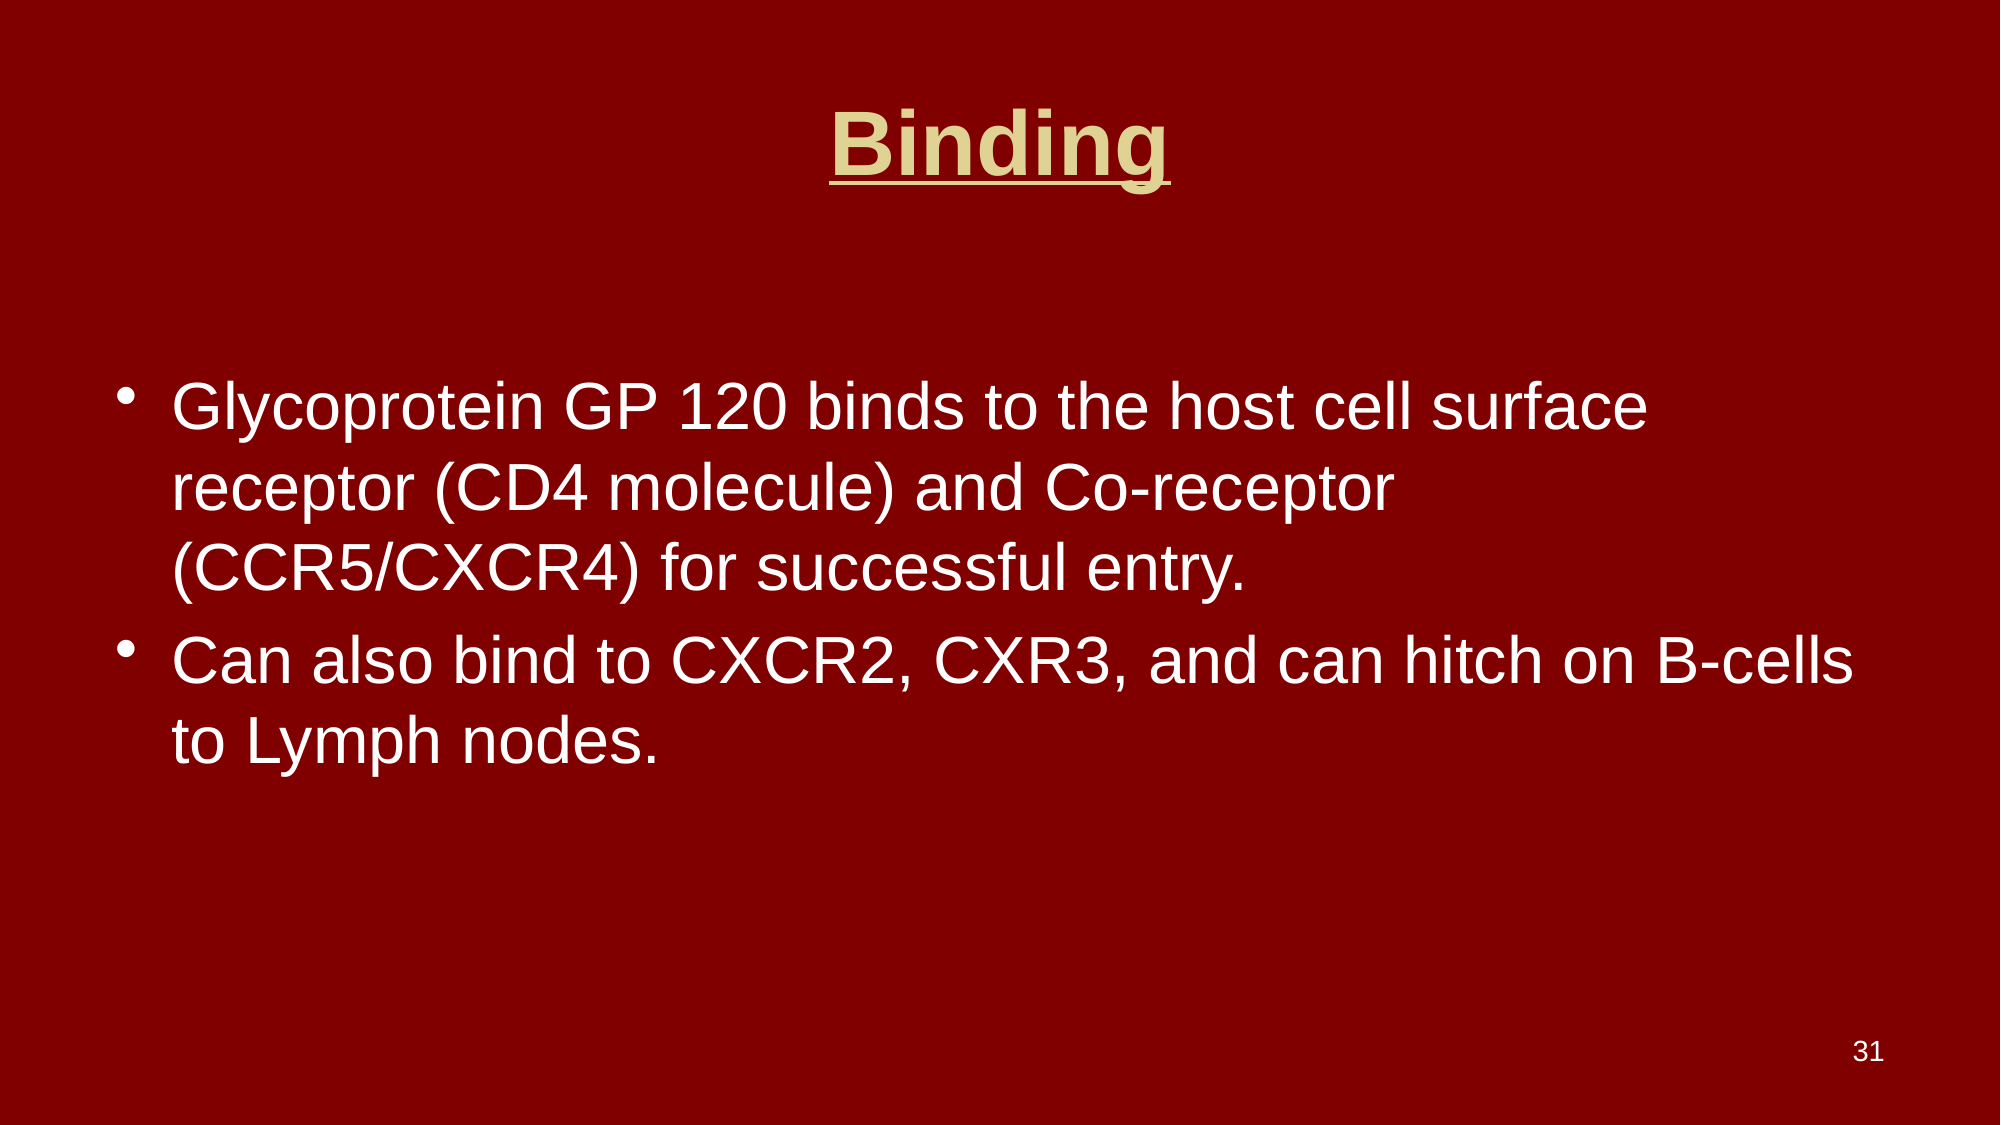

# Binding

Glycoprotein GP 120 binds to the host cell surface receptor (CD4 molecule) and Co-receptor (CCR5/CXCR4) for successful entry.
Can also bind to CXCR2, CXR3, and can hitch on B-cells to Lymph nodes.
31